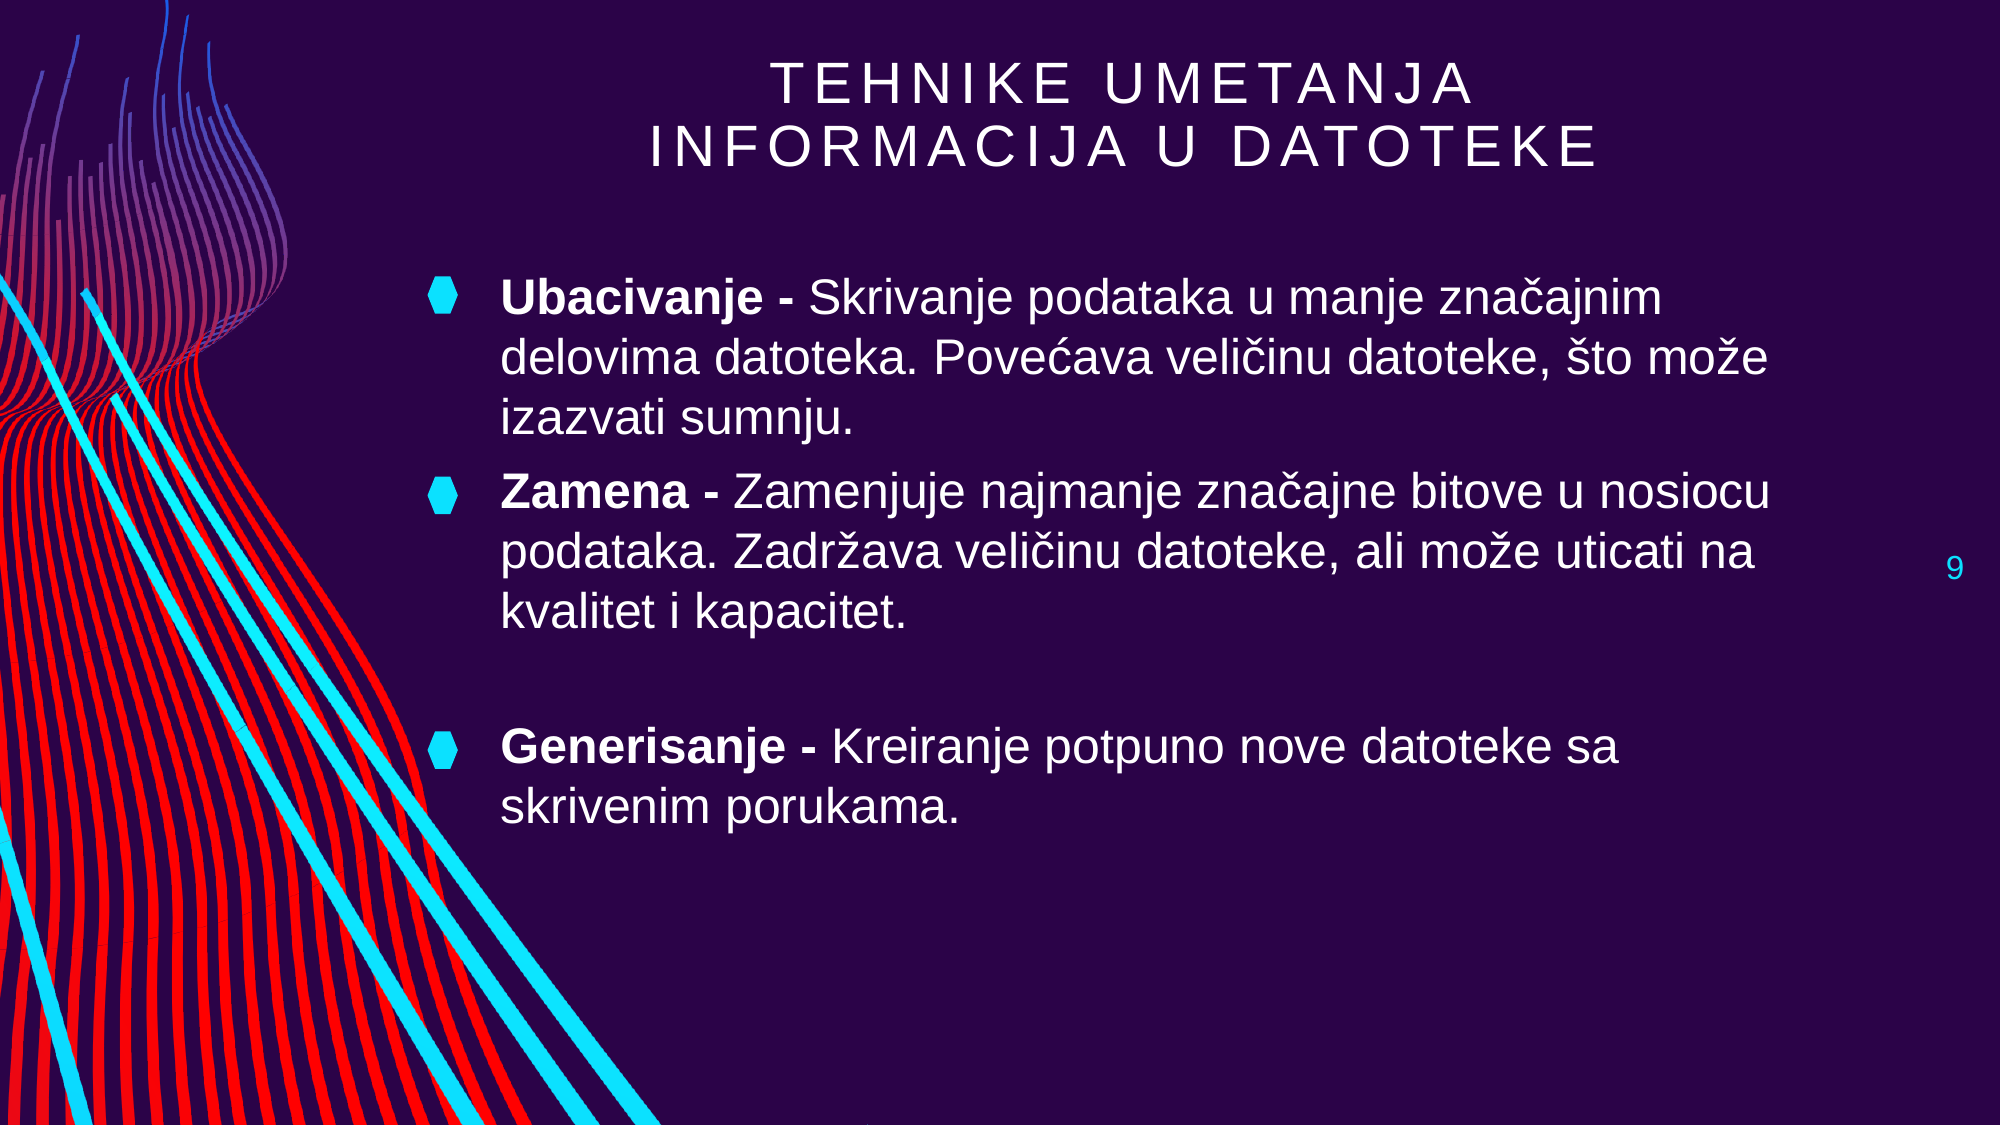

# tehnike umetanja informacija u datoteke
Ubacivanje - Skrivanje podataka u manje značajnim delovima datoteka. Povećava veličinu datoteke, što može izazvati sumnju.

Zamena - Zamenjuje najmanje značajne bitove u nosiocu podataka. Zadržava veličinu datoteke, ali može uticati na kvalitet i kapacitet.

9
Generisanje - Kreiranje potpuno nove datoteke sa skrivenim porukama.